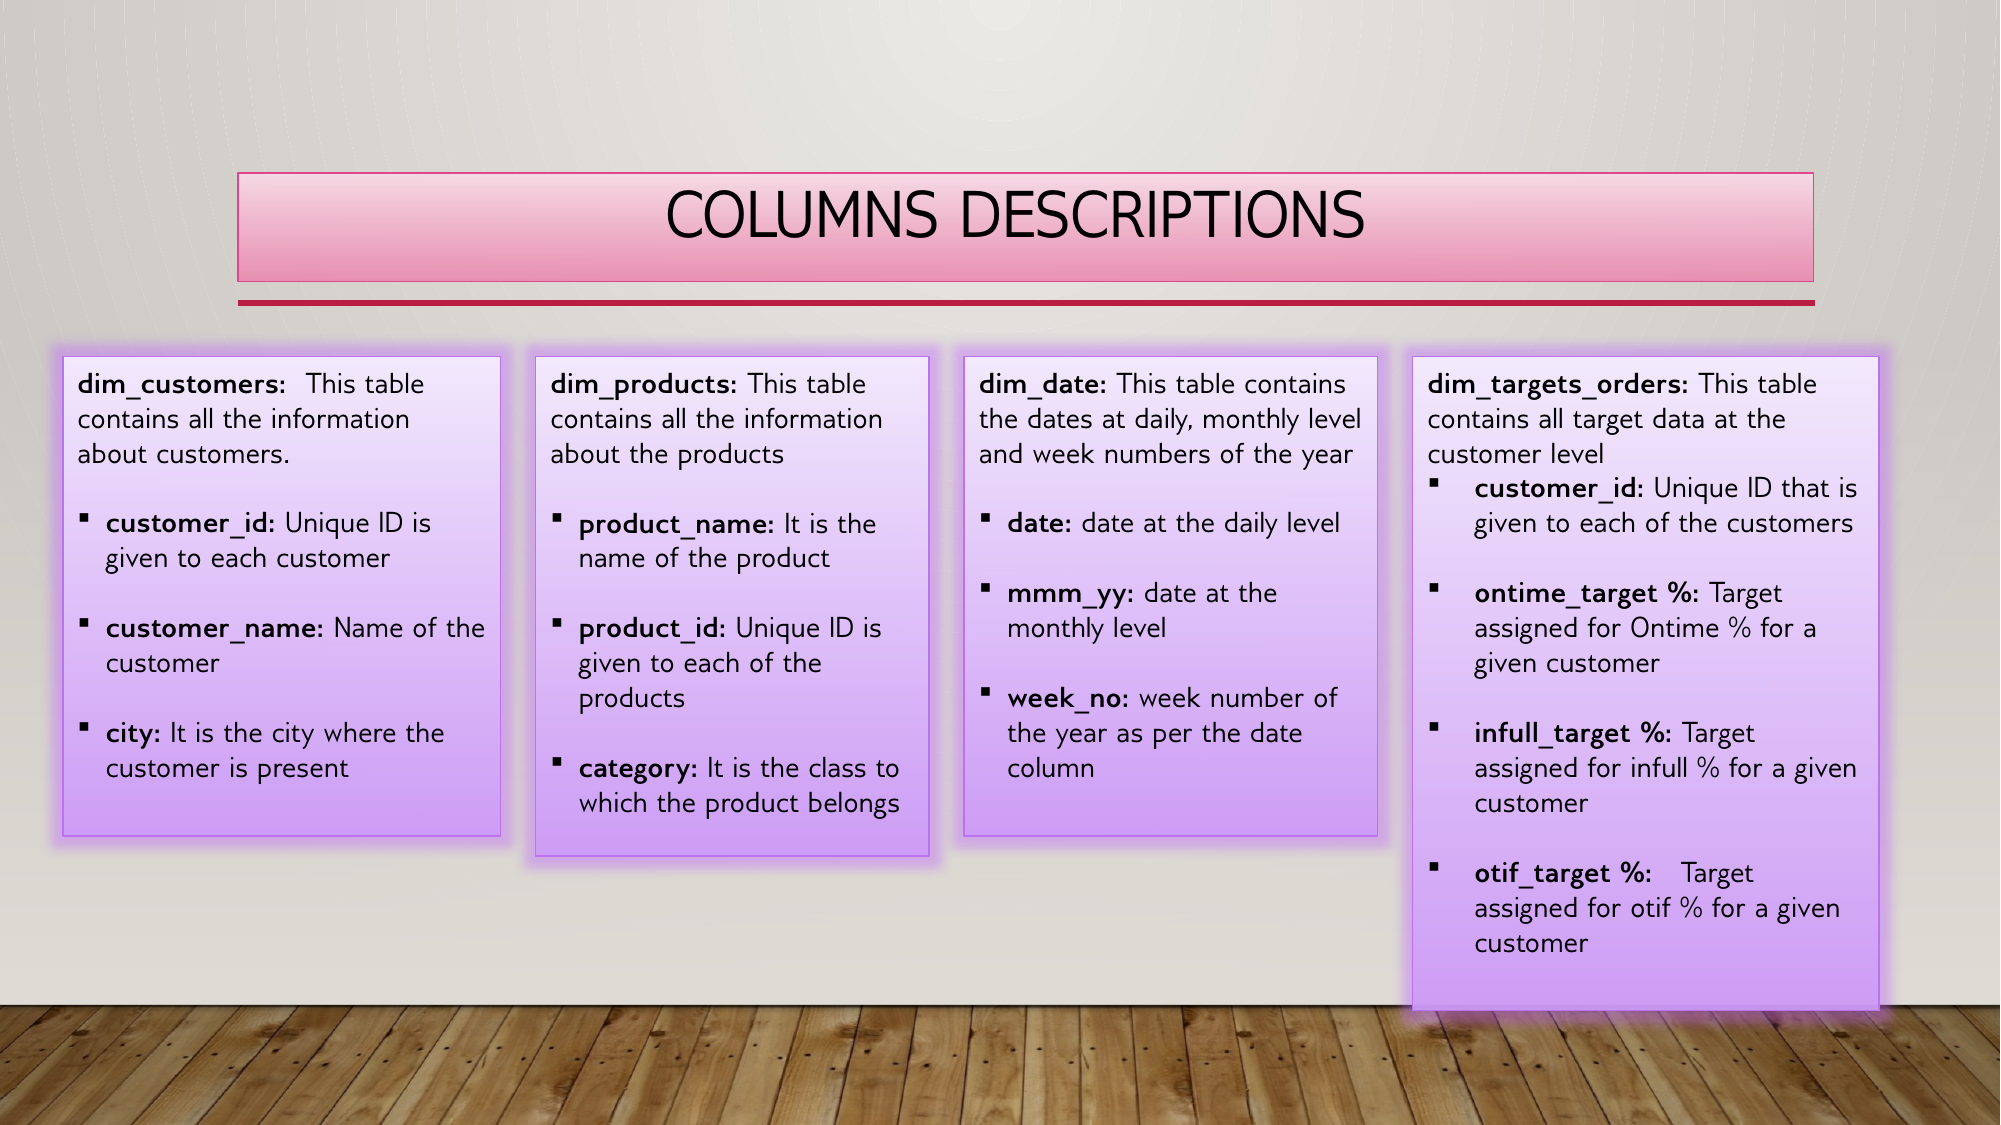

# Columns descriptions
dim_date: This table contains the dates at daily, monthly level and week numbers of the year

date: date at the daily level

mmm_yy: date at the monthly level

week_no: week number of the year as per the date column

dim_targets_orders: This table contains all target data at the customer level
customer_id: Unique ID that is given to each of the customers

ontime_target %: Target assigned for Ontime % for a given customer

infull_target %: Target assigned for infull % for a given customer

otif_target %:   Target assigned for otif % for a given customer

dim_customers:  This table contains all the information about customers.

customer_id: Unique ID is given to each customer

customer_name: Name of the customer

city: It is the city where the customer is present

dim_products: This table contains all the information about the products

product_name: It is the name of the product

product_id: Unique ID is given to each of the products

category: It is the class to which the product belongs